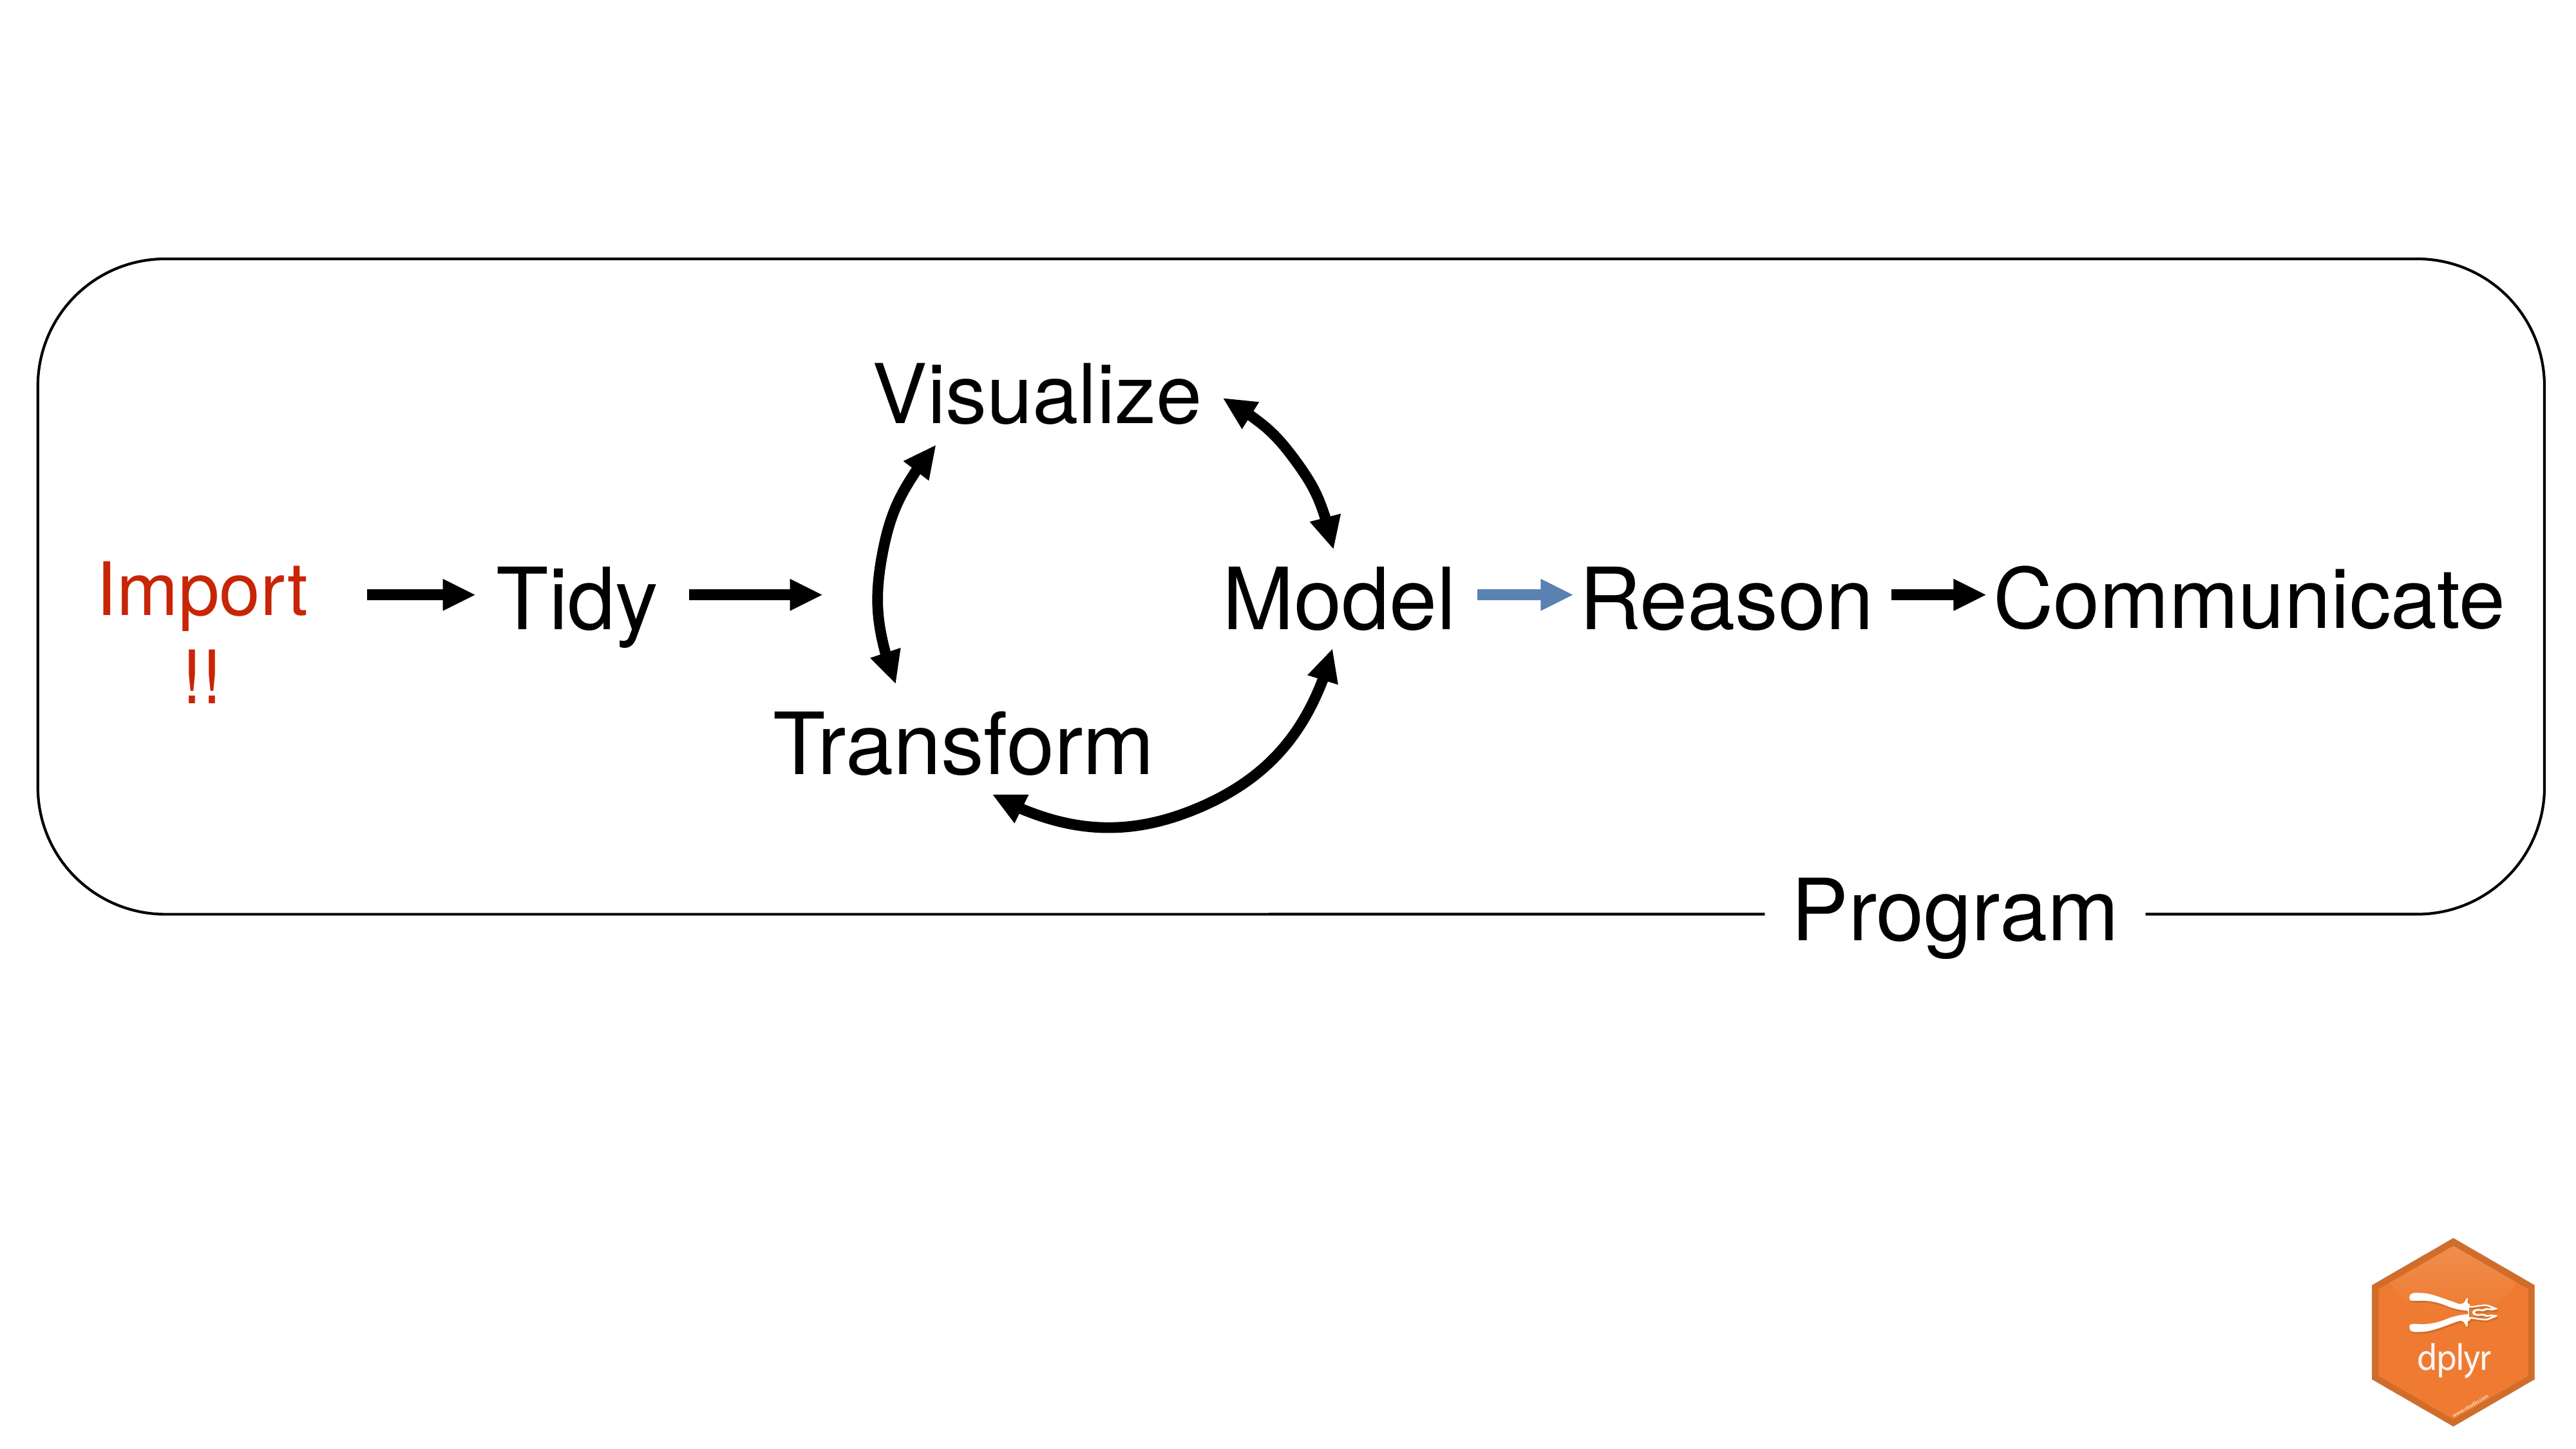

Visualize

Import
!!
Tidy
Model
Reason
Communicate

Transform
Program
13